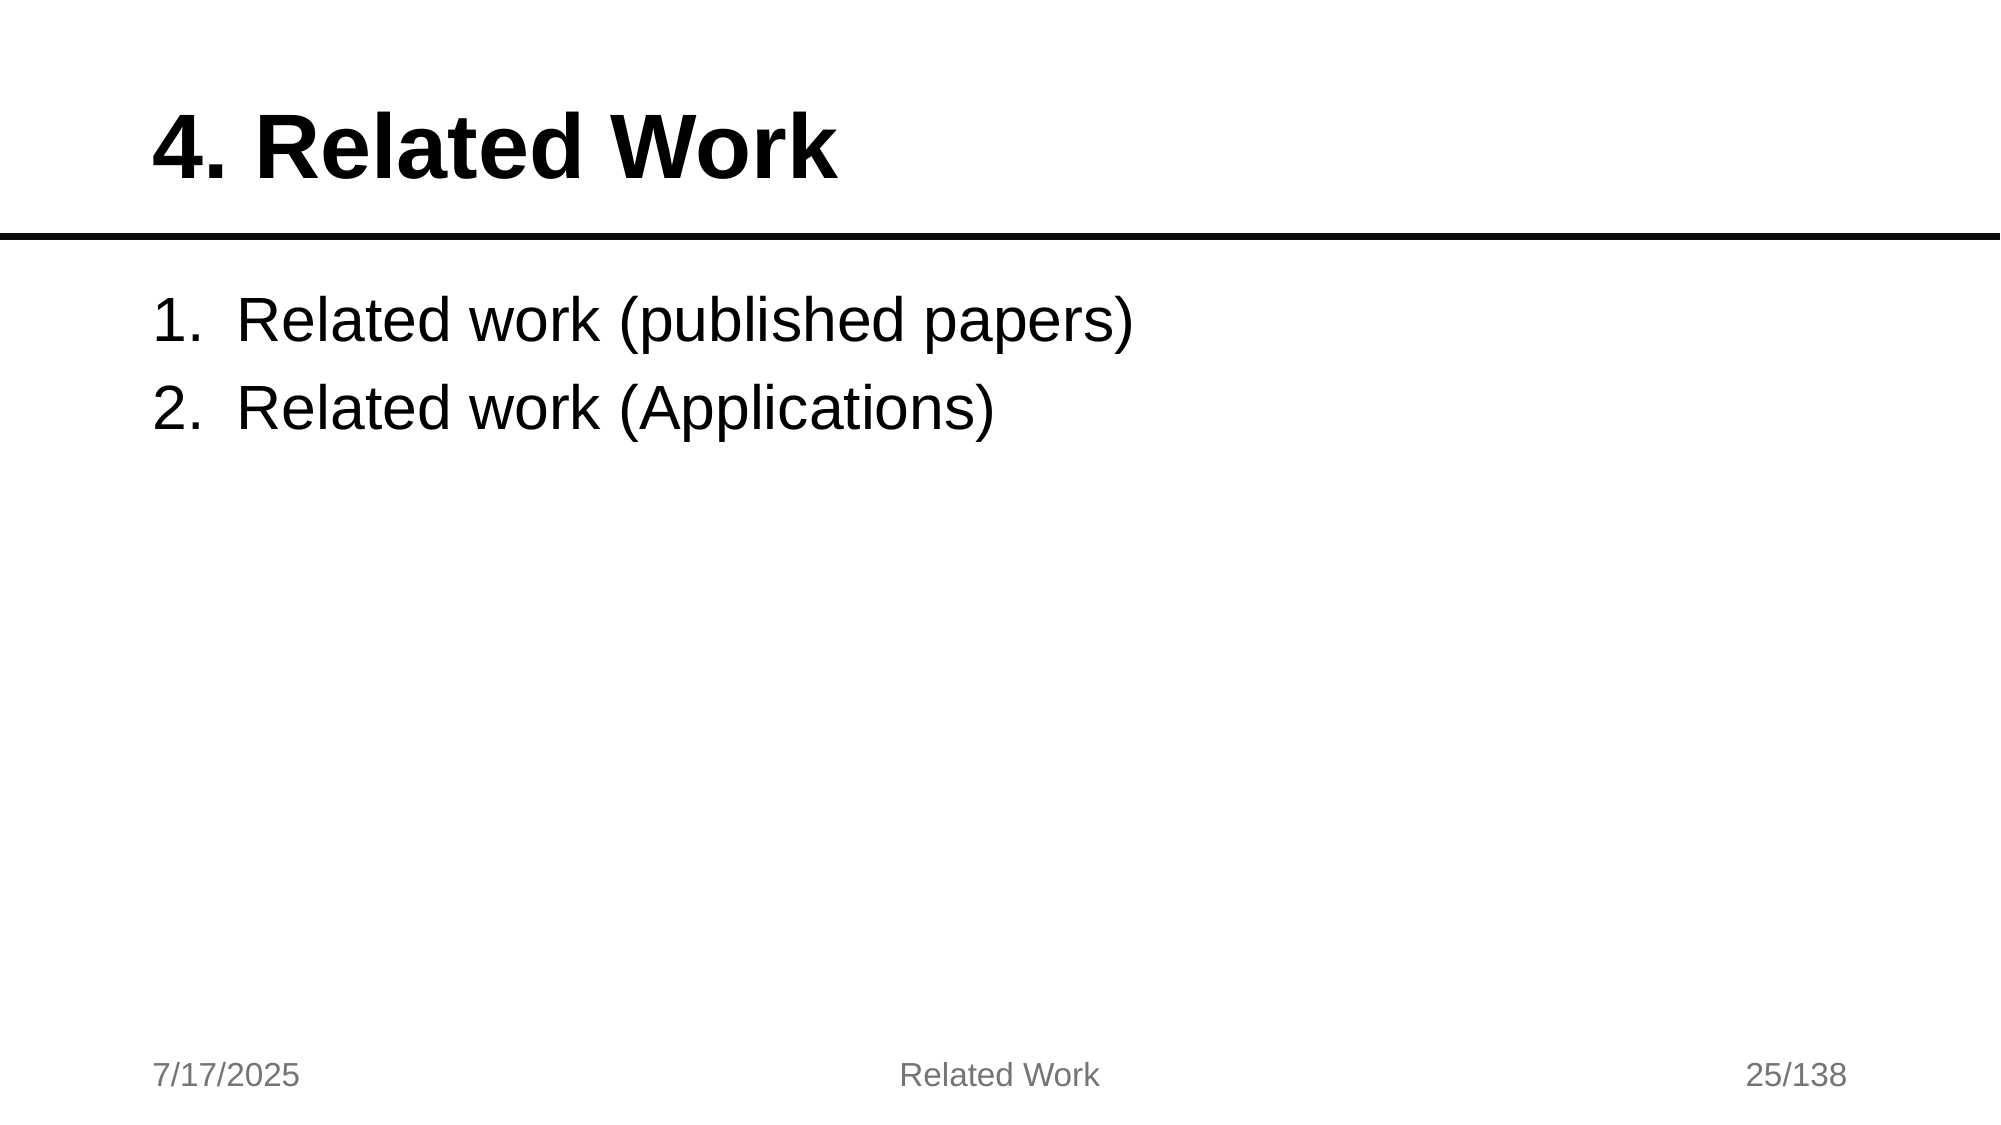

# 4. Related Work
Related work (published papers)
Related work (Applications)
7/17/2025
Related Work
25/138